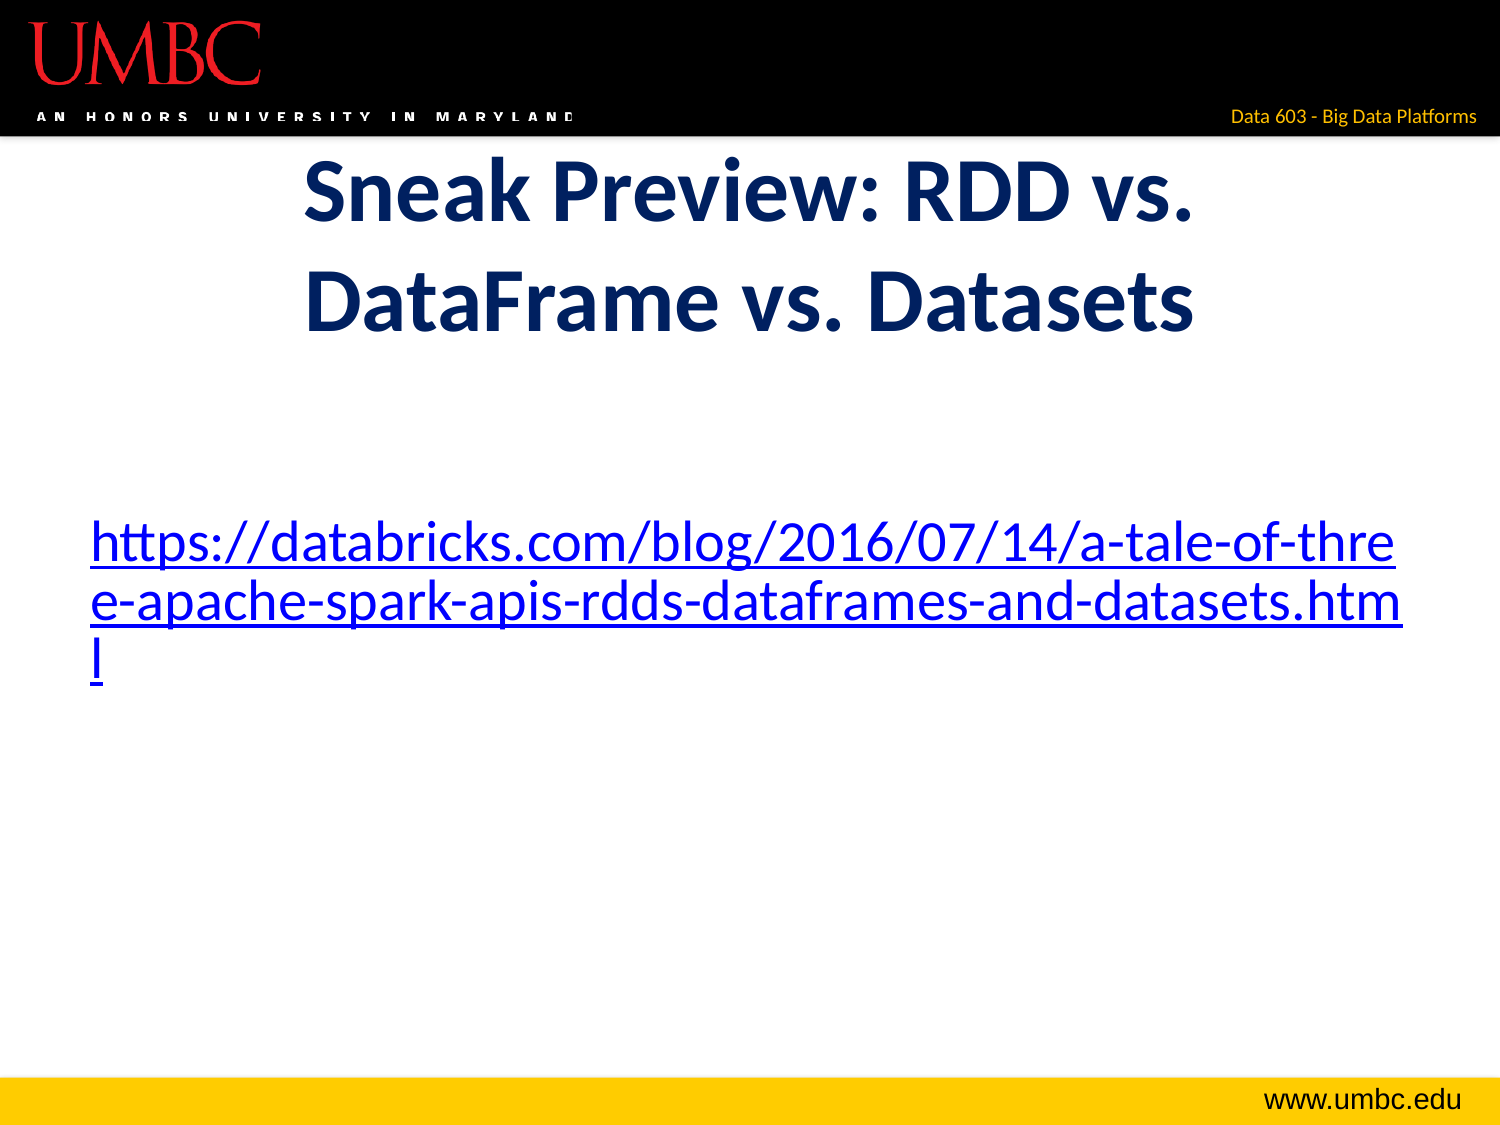

# Sneak Preview: RDD vs. DataFrame vs. Datasets

https://databricks.com/blog/2016/07/14/a-tale-of-three-apache-spark-apis-rdds-dataframes-and-datasets.html